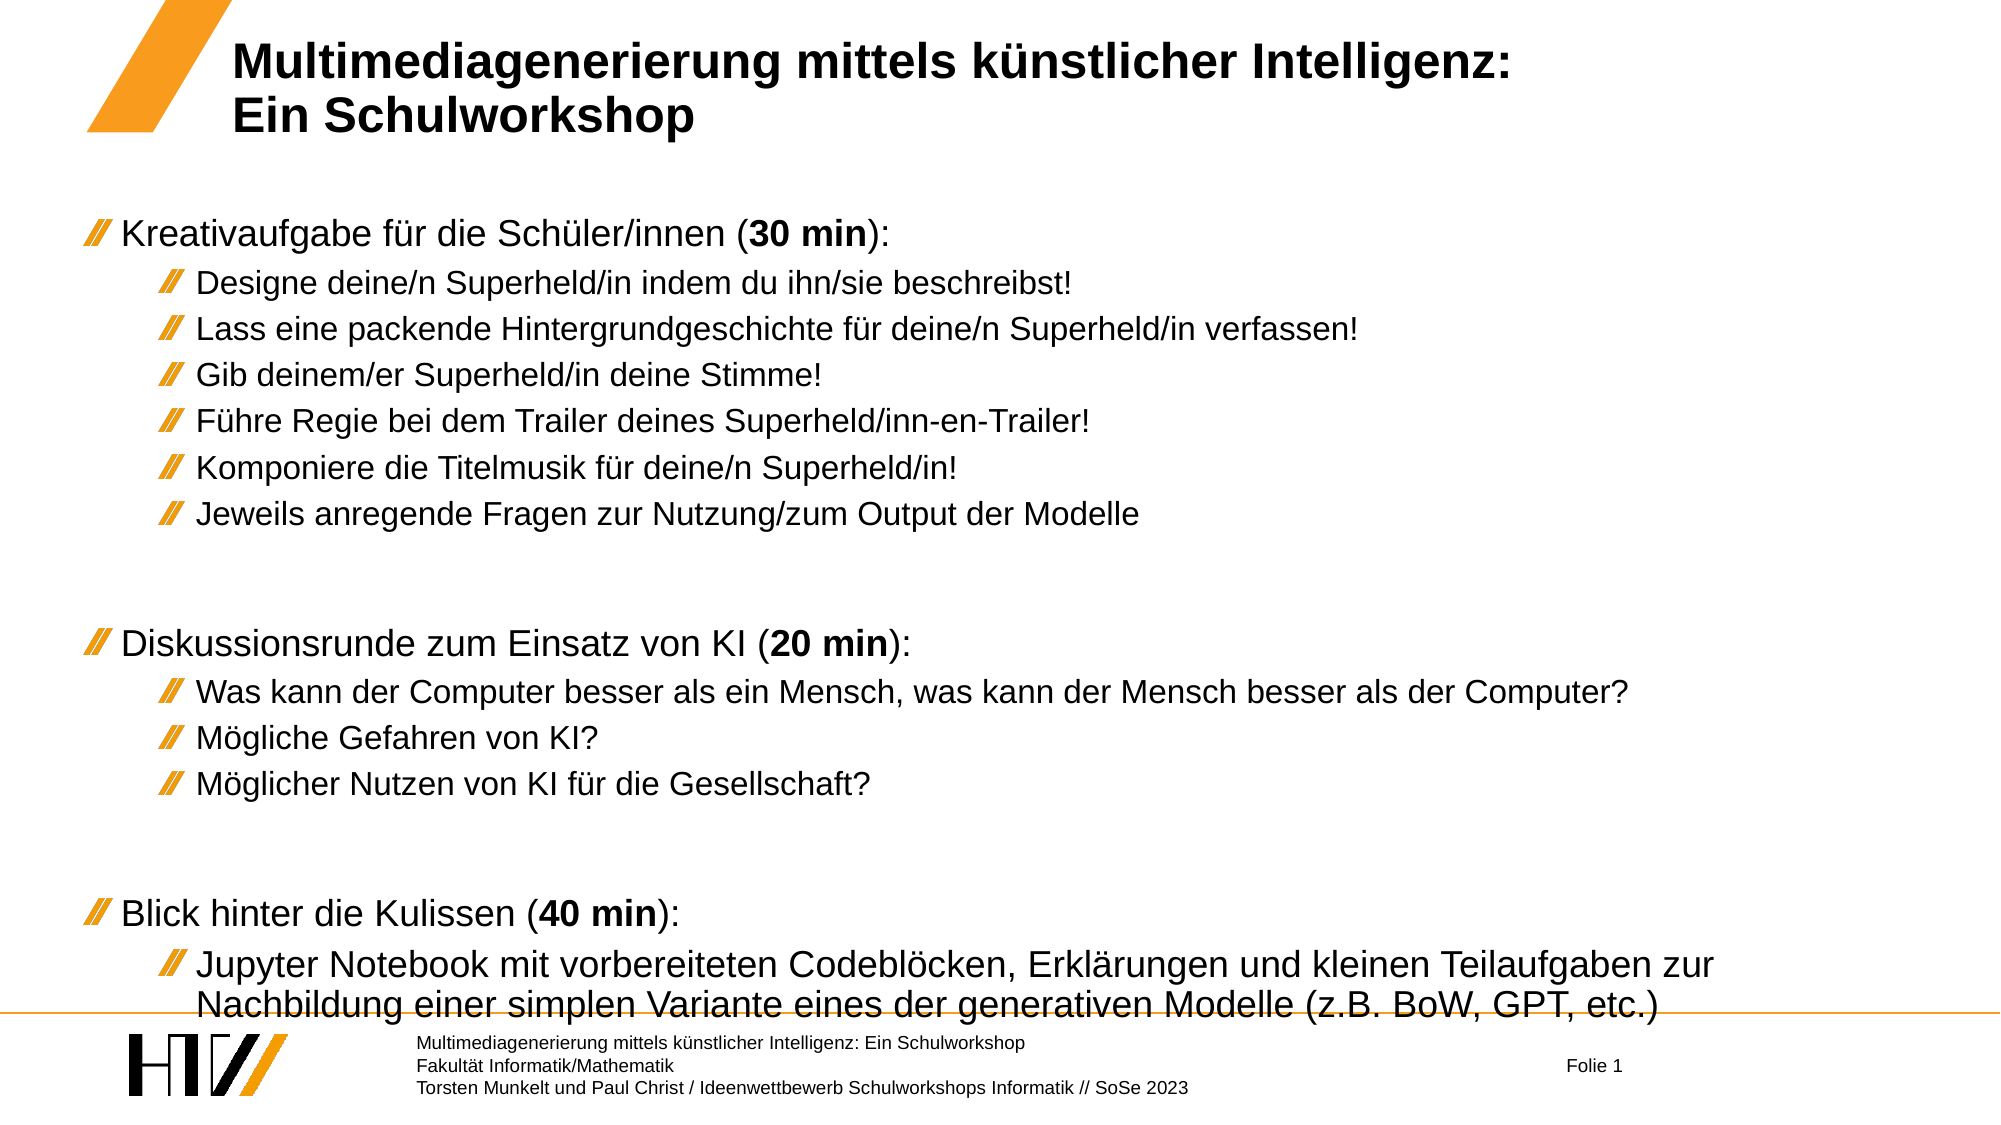

# Multimediagenerierung mittels künstlicher Intelligenz: Ein Schulworkshop
Kreativaufgabe für die Schüler/innen (30 min):
Designe deine/n Superheld/in indem du ihn/sie beschreibst!
Lass eine packende Hintergrundgeschichte für deine/n Superheld/in verfassen!
Gib deinem/er Superheld/in deine Stimme!
Führe Regie bei dem Trailer deines Superheld/inn-en-Trailer!
Komponiere die Titelmusik für deine/n Superheld/in!
Jeweils anregende Fragen zur Nutzung/zum Output der Modelle

Diskussionsrunde zum Einsatz von KI (20 min):
Was kann der Computer besser als ein Mensch, was kann der Mensch besser als der Computer?
Mögliche Gefahren von KI?
Möglicher Nutzen von KI für die Gesellschaft?

Blick hinter die Kulissen (40 min):
Jupyter Notebook mit vorbereiteten Codeblöcken, Erklärungen und kleinen Teilaufgaben zur Nachbildung einer simplen Variante eines der generativen Modelle (z.B. BoW, GPT, etc.)